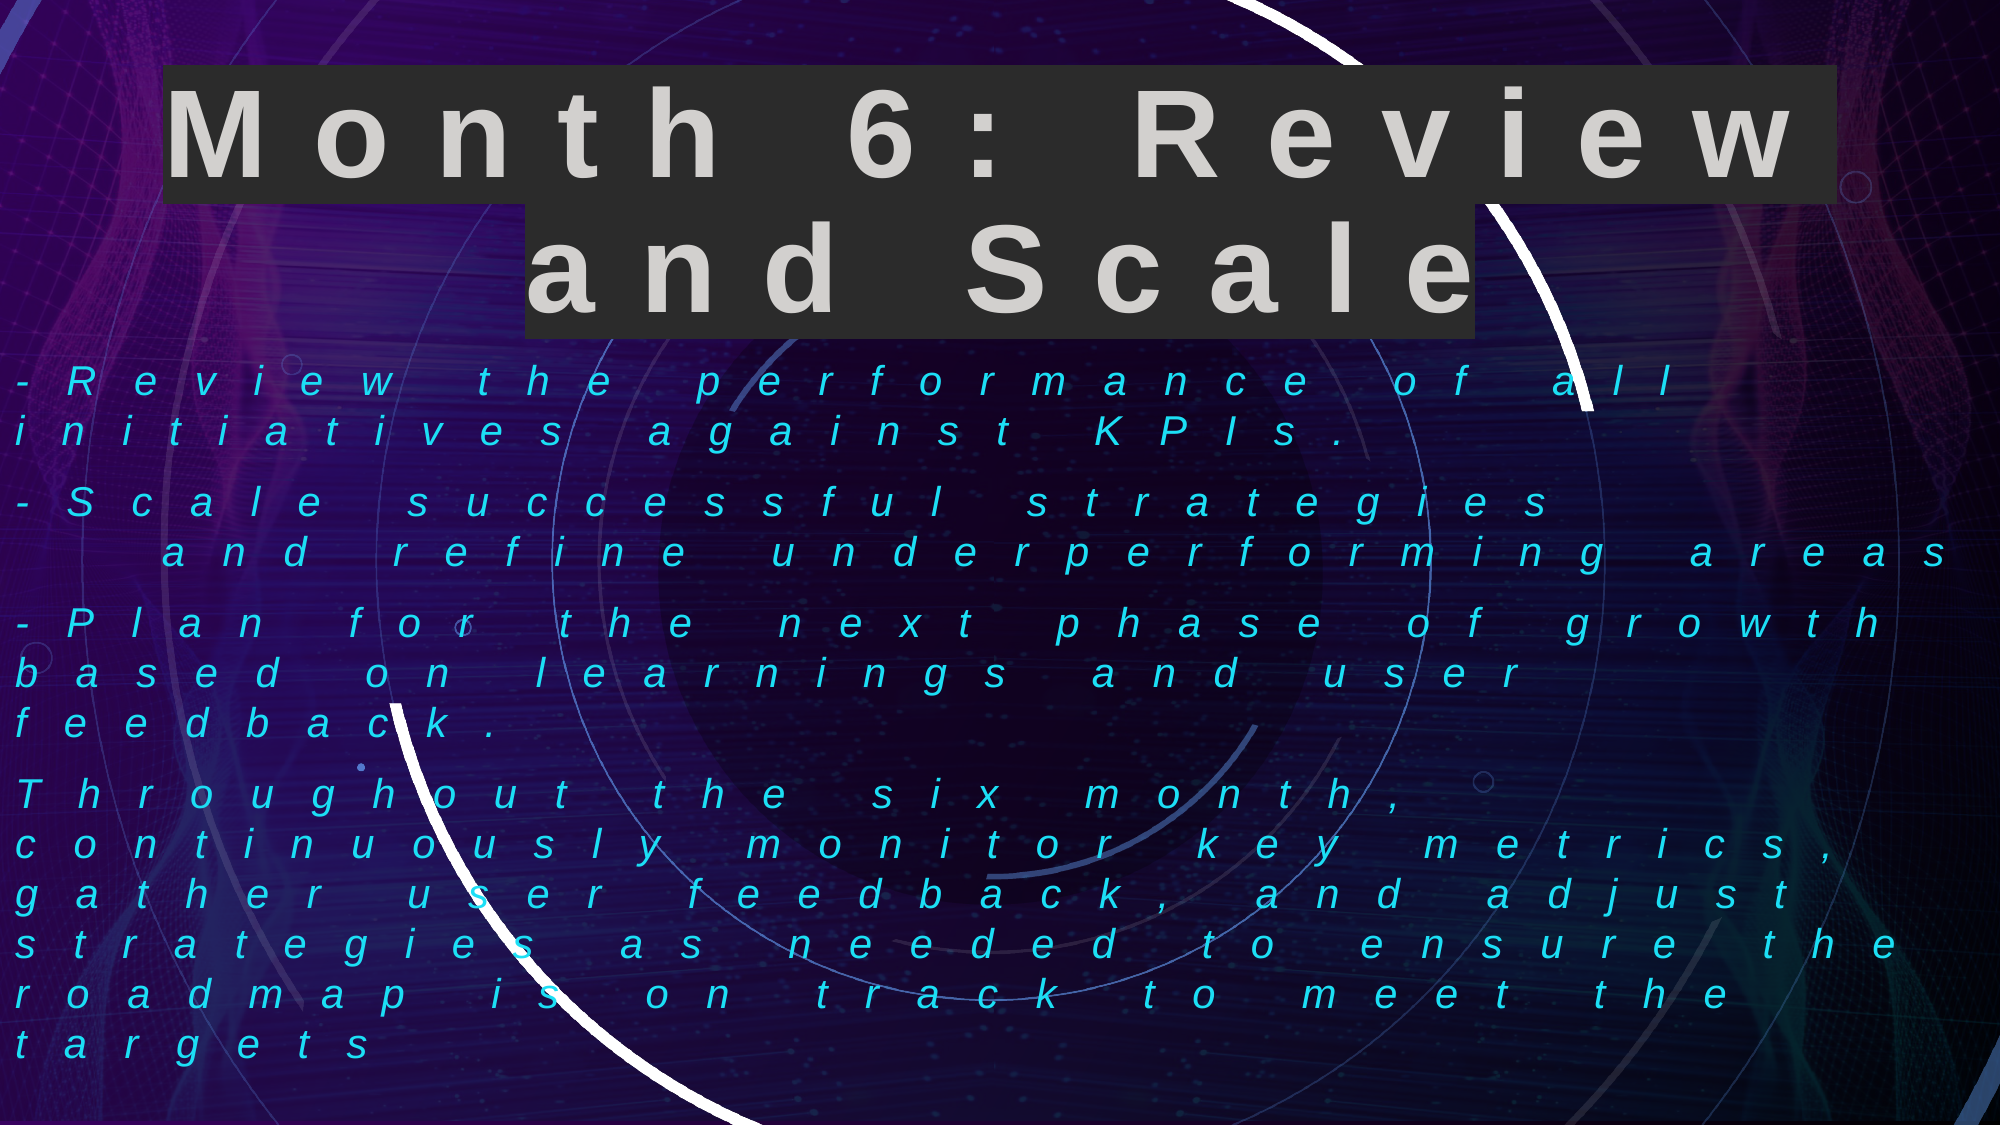

# Month 6: Review and Scale

-Review the performance of all   initiatives against KPIs.
-Scale successful strategies            and refine underperforming areas
-Plan for the next phase of growth based on learnings and user feedback.
Throughout the six month, continuously monitor key metrics, gather user feedback, and adjust strategies as needed to ensure the roadmap is on track to meet the targets